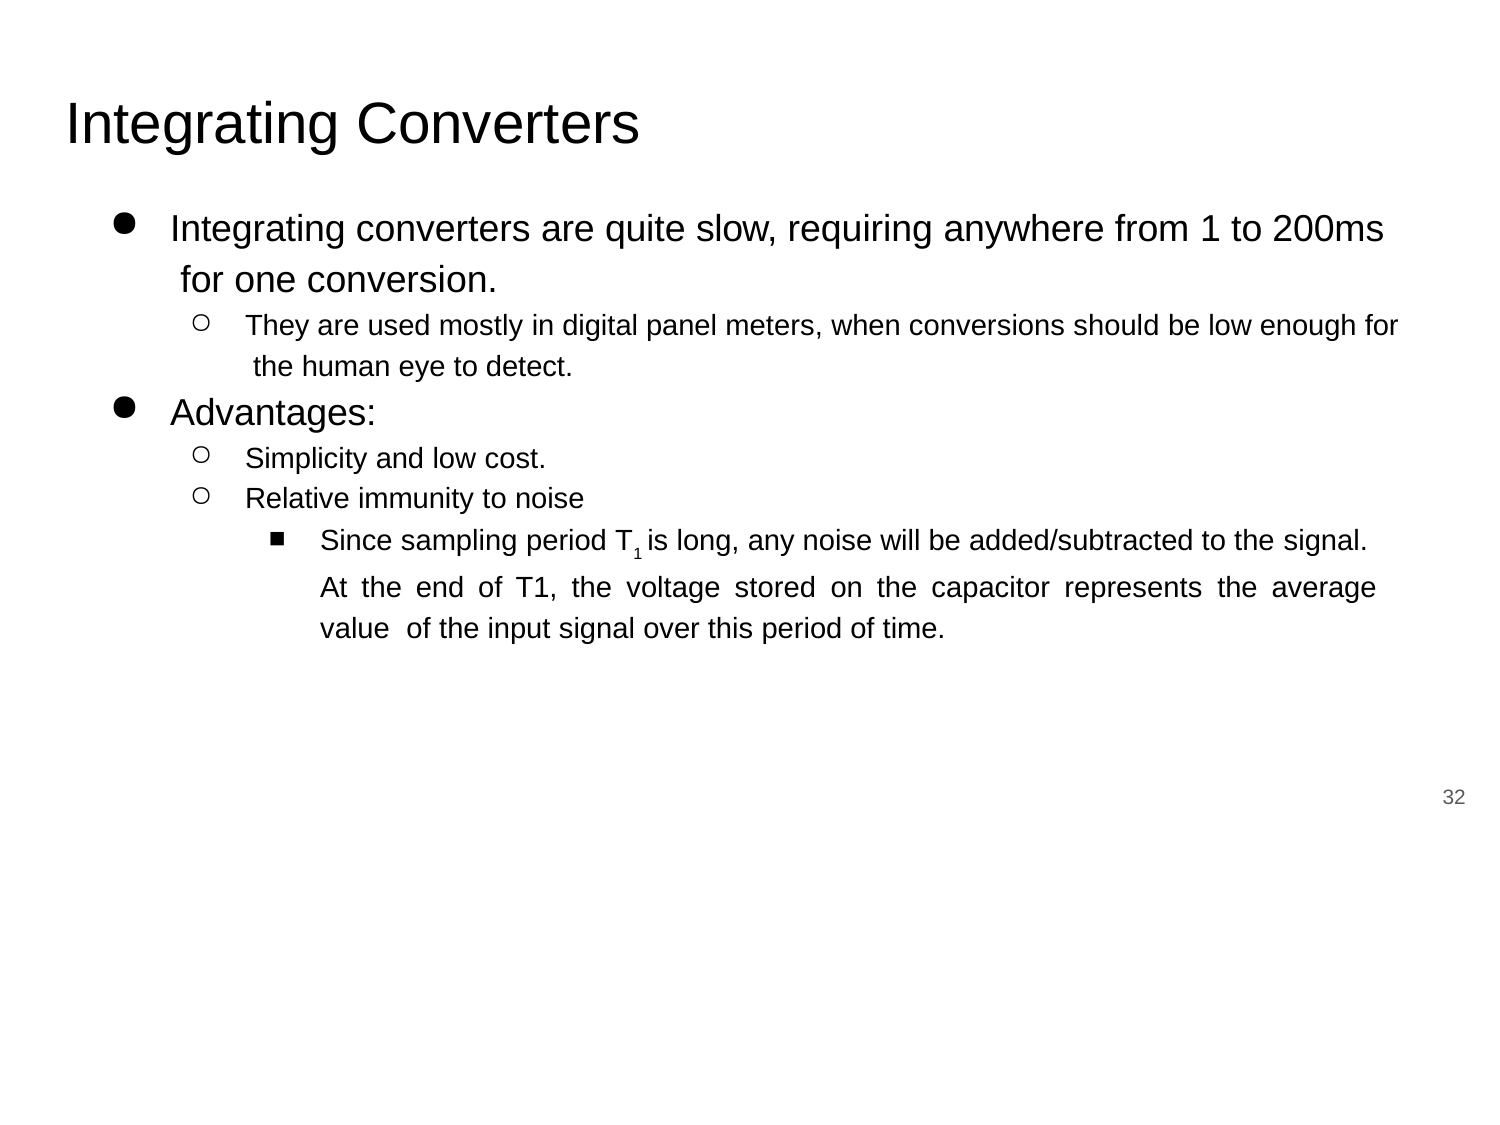

# Integrating Converters
Integrating converters are quite slow, requiring anywhere from 1 to 200ms  for one conversion.
They are used mostly in digital panel meters, when conversions should be low enough for  the human eye to detect.
Advantages:
Simplicity and low cost.
Relative immunity to noise
Since sampling period T1 is long, any noise will be added/subtracted to the signal.  At the end of T1, the voltage stored on the capacitor represents the average value  of the input signal over this period of time.
32